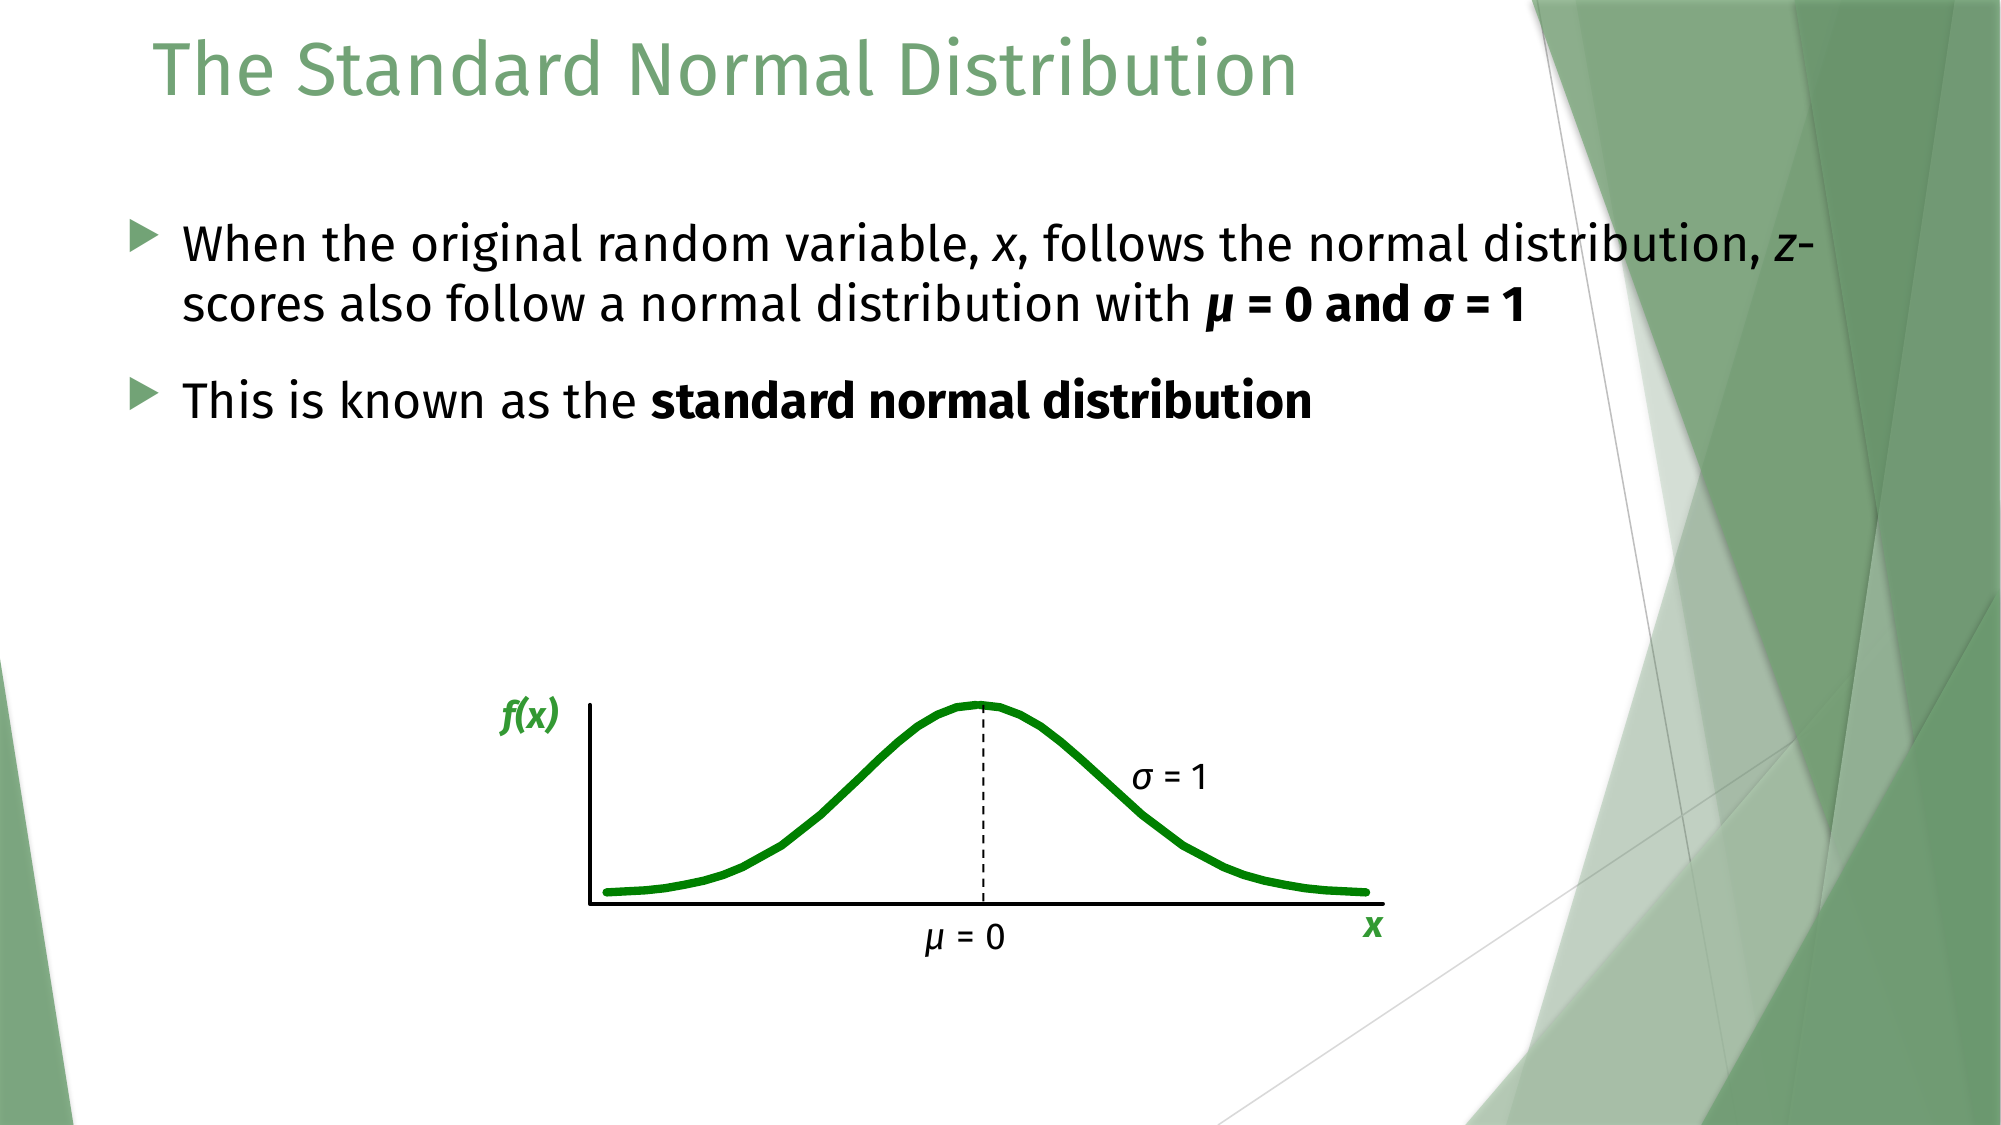

# The Standard Normal Distribution
When the original random variable, x, follows the normal distribution, z-scores also follow a normal distribution with μ = 0 and σ = 1
This is known as the standard normal distribution
f(x)

σ = 1
x
μ = 0